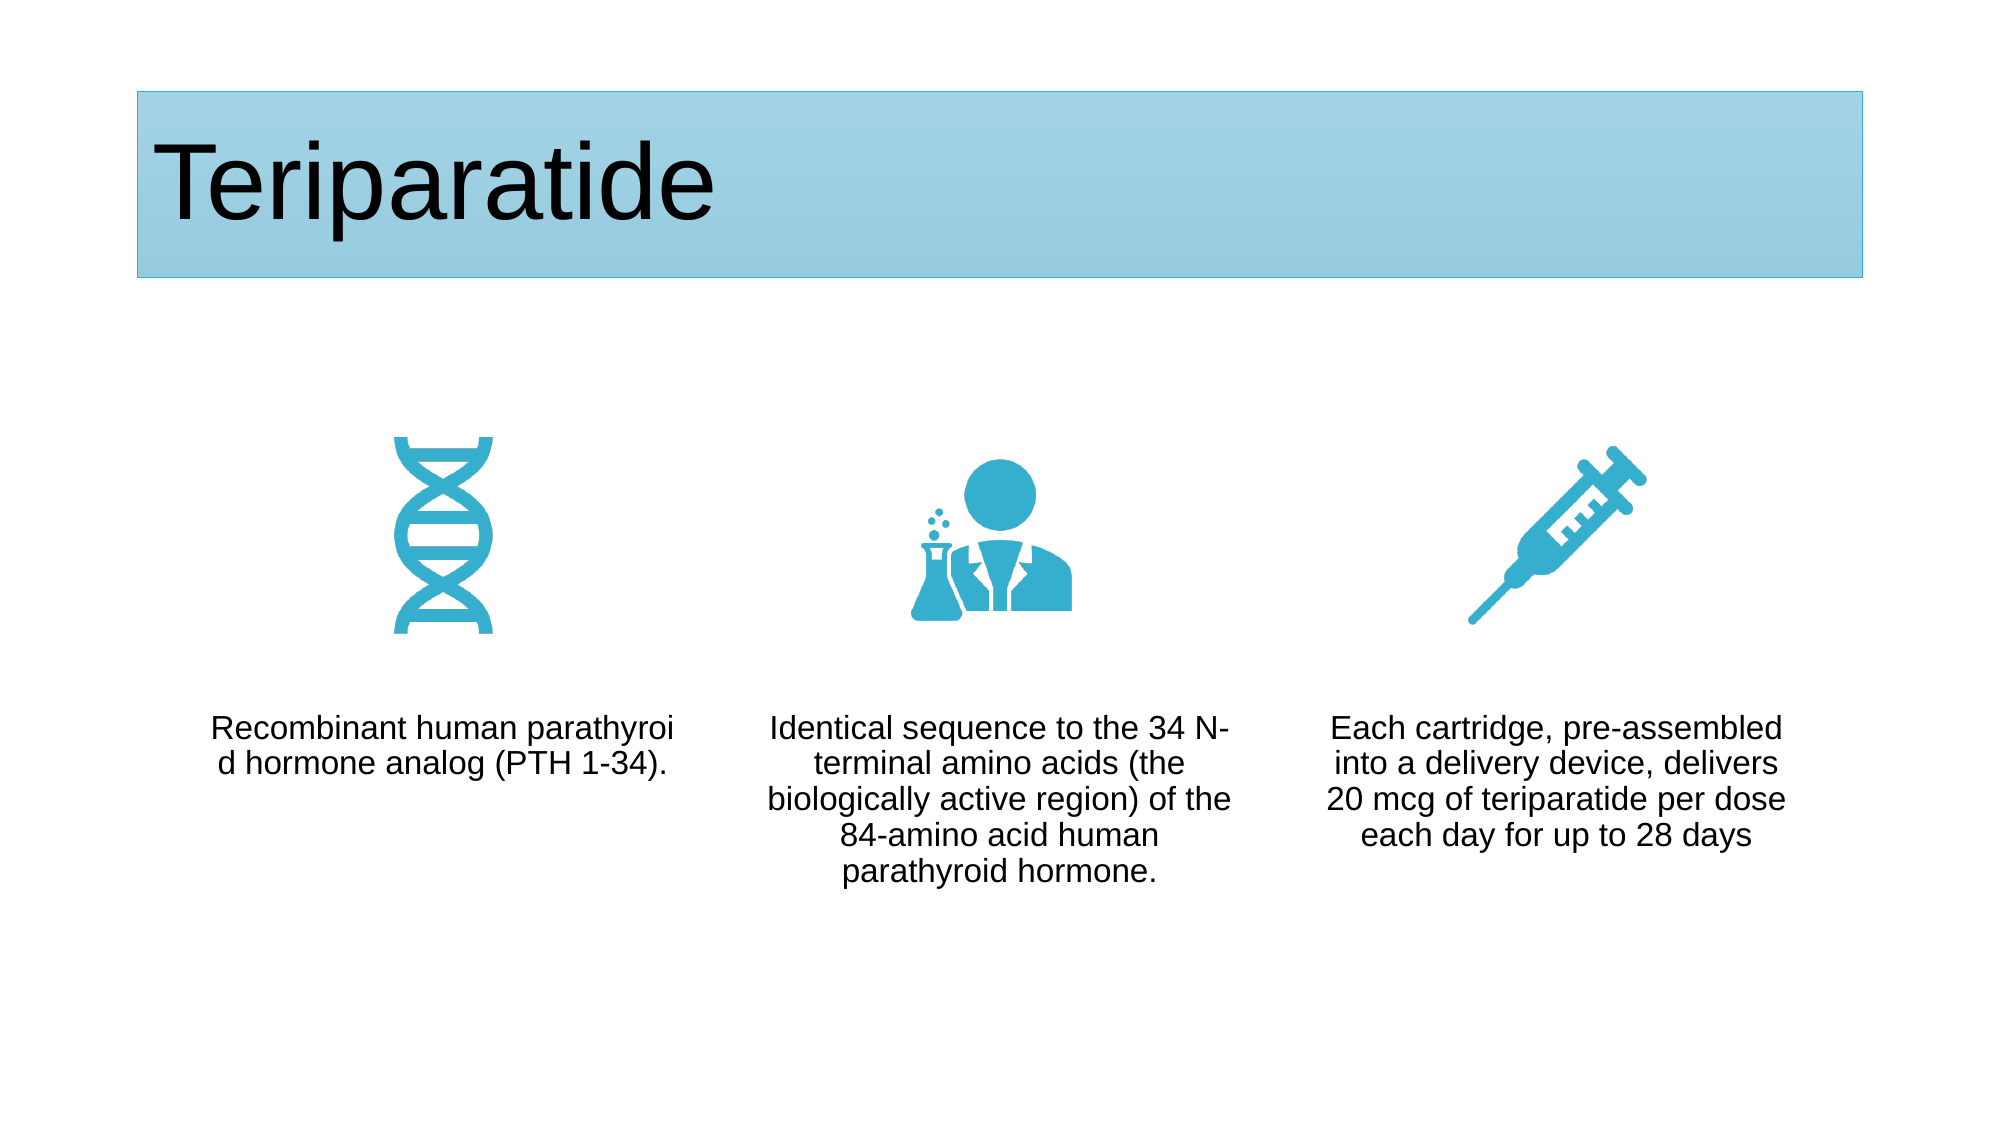

# Teriparatide
Recombinant human parathyroid hormone analog (PTH 1-34).
Identical sequence to the 34 N-terminal amino acids (the biologically active region) of the 84-amino acid human parathyroid hormone.
Each cartridge, pre-assembled into a delivery device, delivers 20 mcg of teriparatide per dose each day for up to 28 days